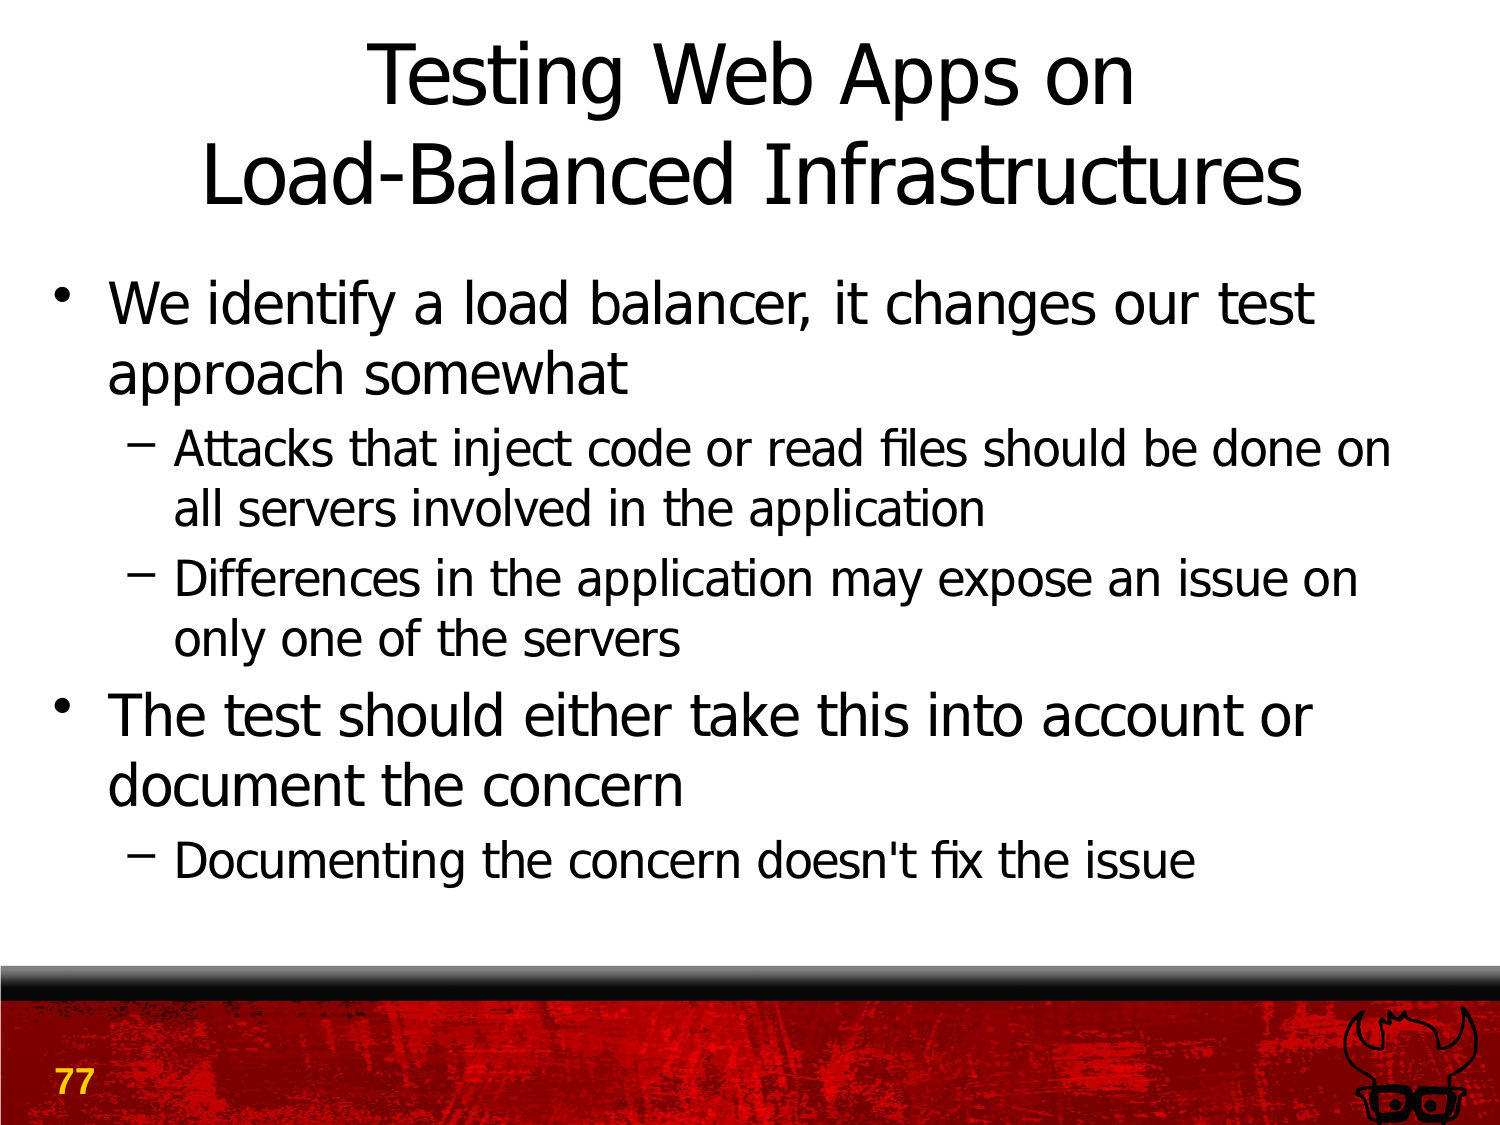

# Testing Web Apps on Load-Balanced Infrastructures
We identify a load balancer, it changes our test approach somewhat
Attacks that inject code or read files should be done on all servers involved in the application
Differences in the application may expose an issue on only one of the servers
The test should either take this into account or document the concern
Documenting the concern doesn't fix the issue